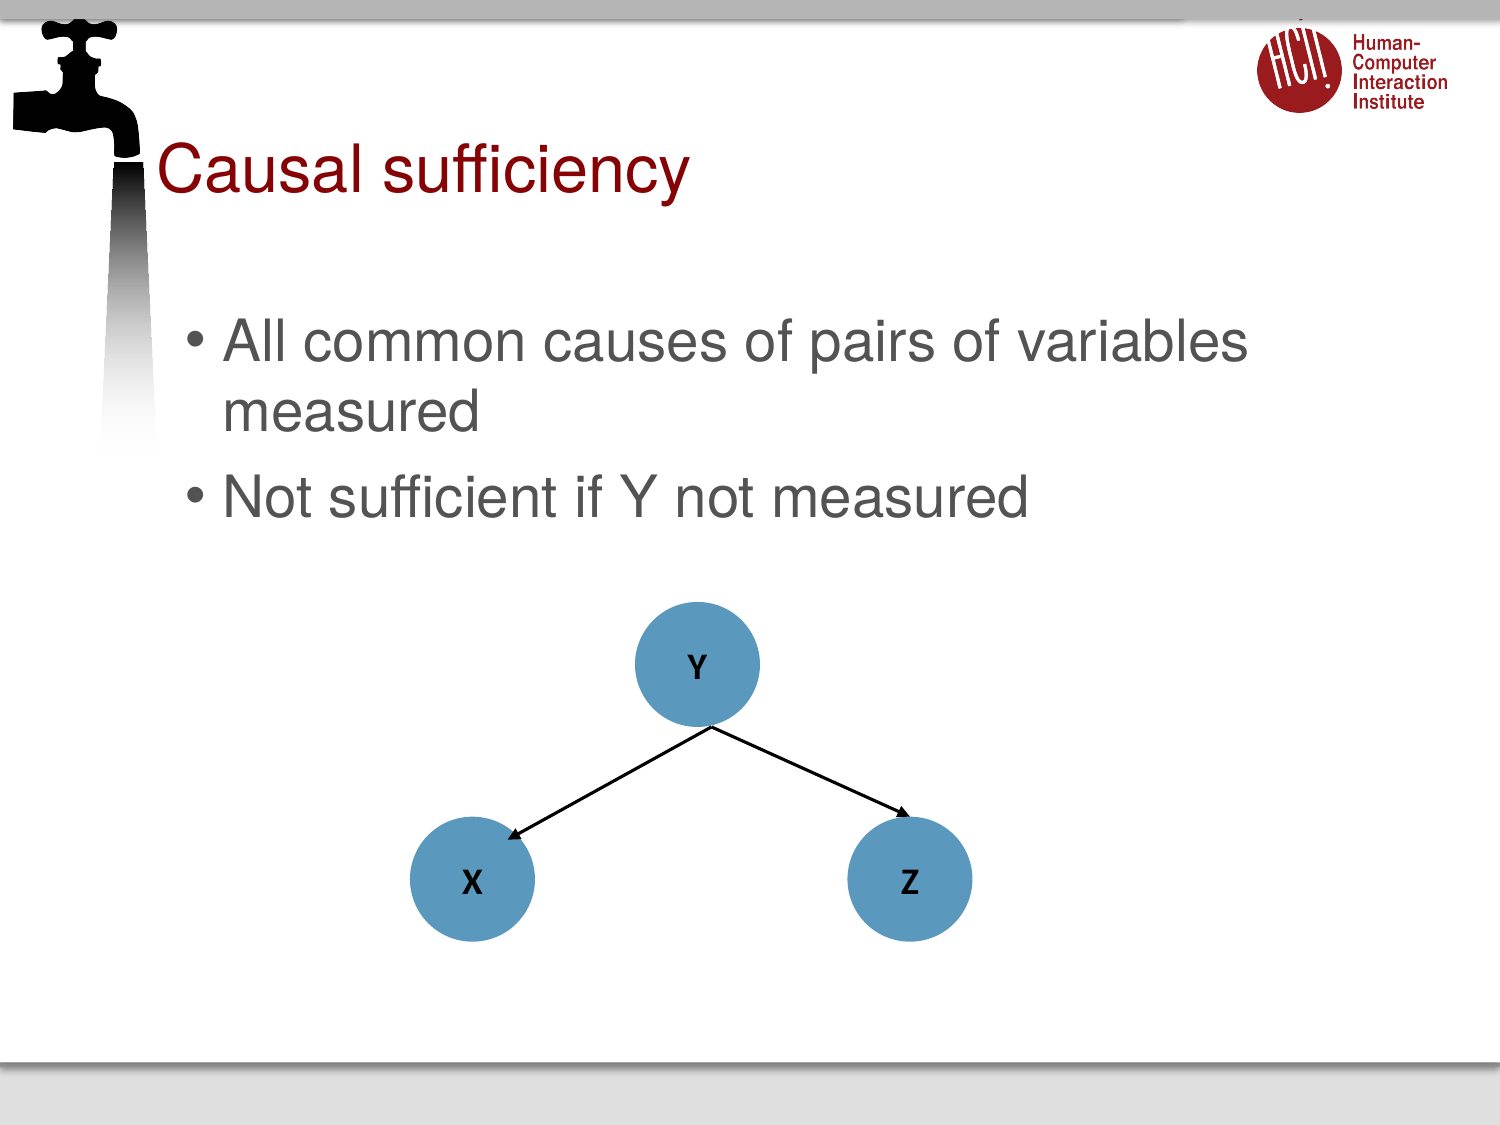

# Causal sufficiency
All common causes of pairs of variables measured
Not sufficient if Y not measured
Y

X
Z